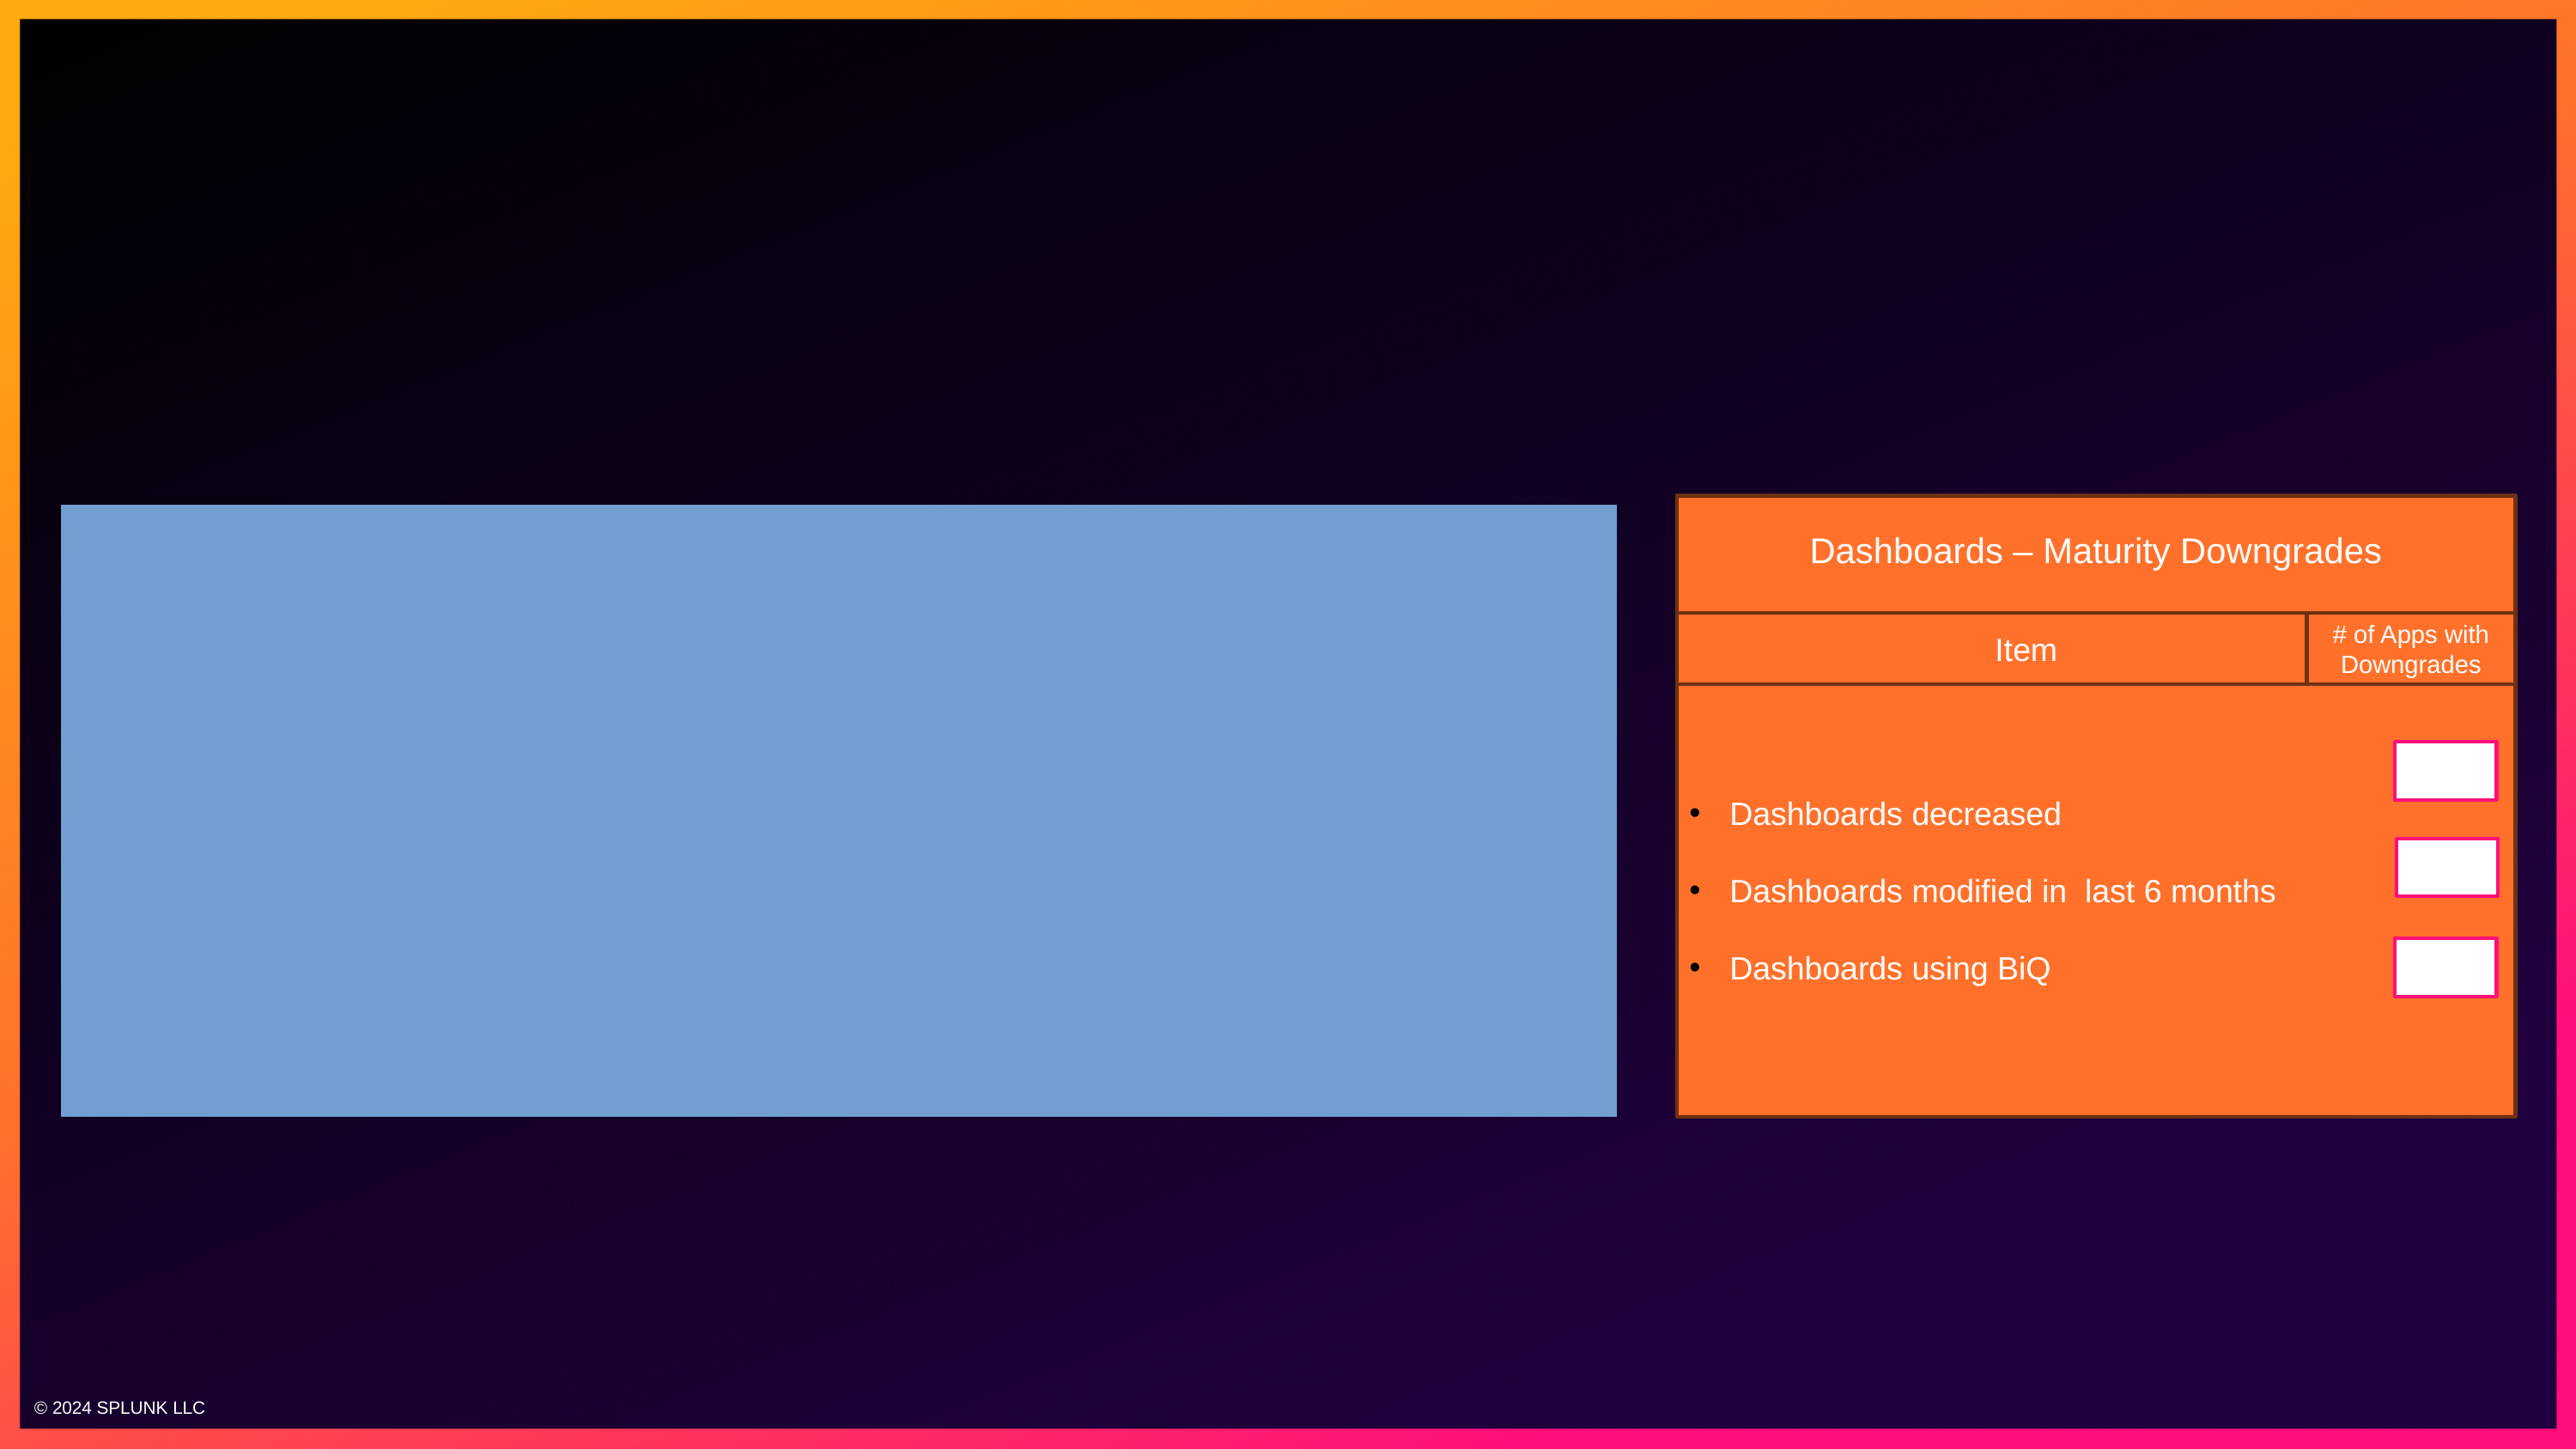

#
Metric Limits
Dashboards – Maturity Downgrades

Item
# of Apps with Downgrades
Dashboards decreased

Dashboards modified in  last 6 months

Dashboards using BiQ